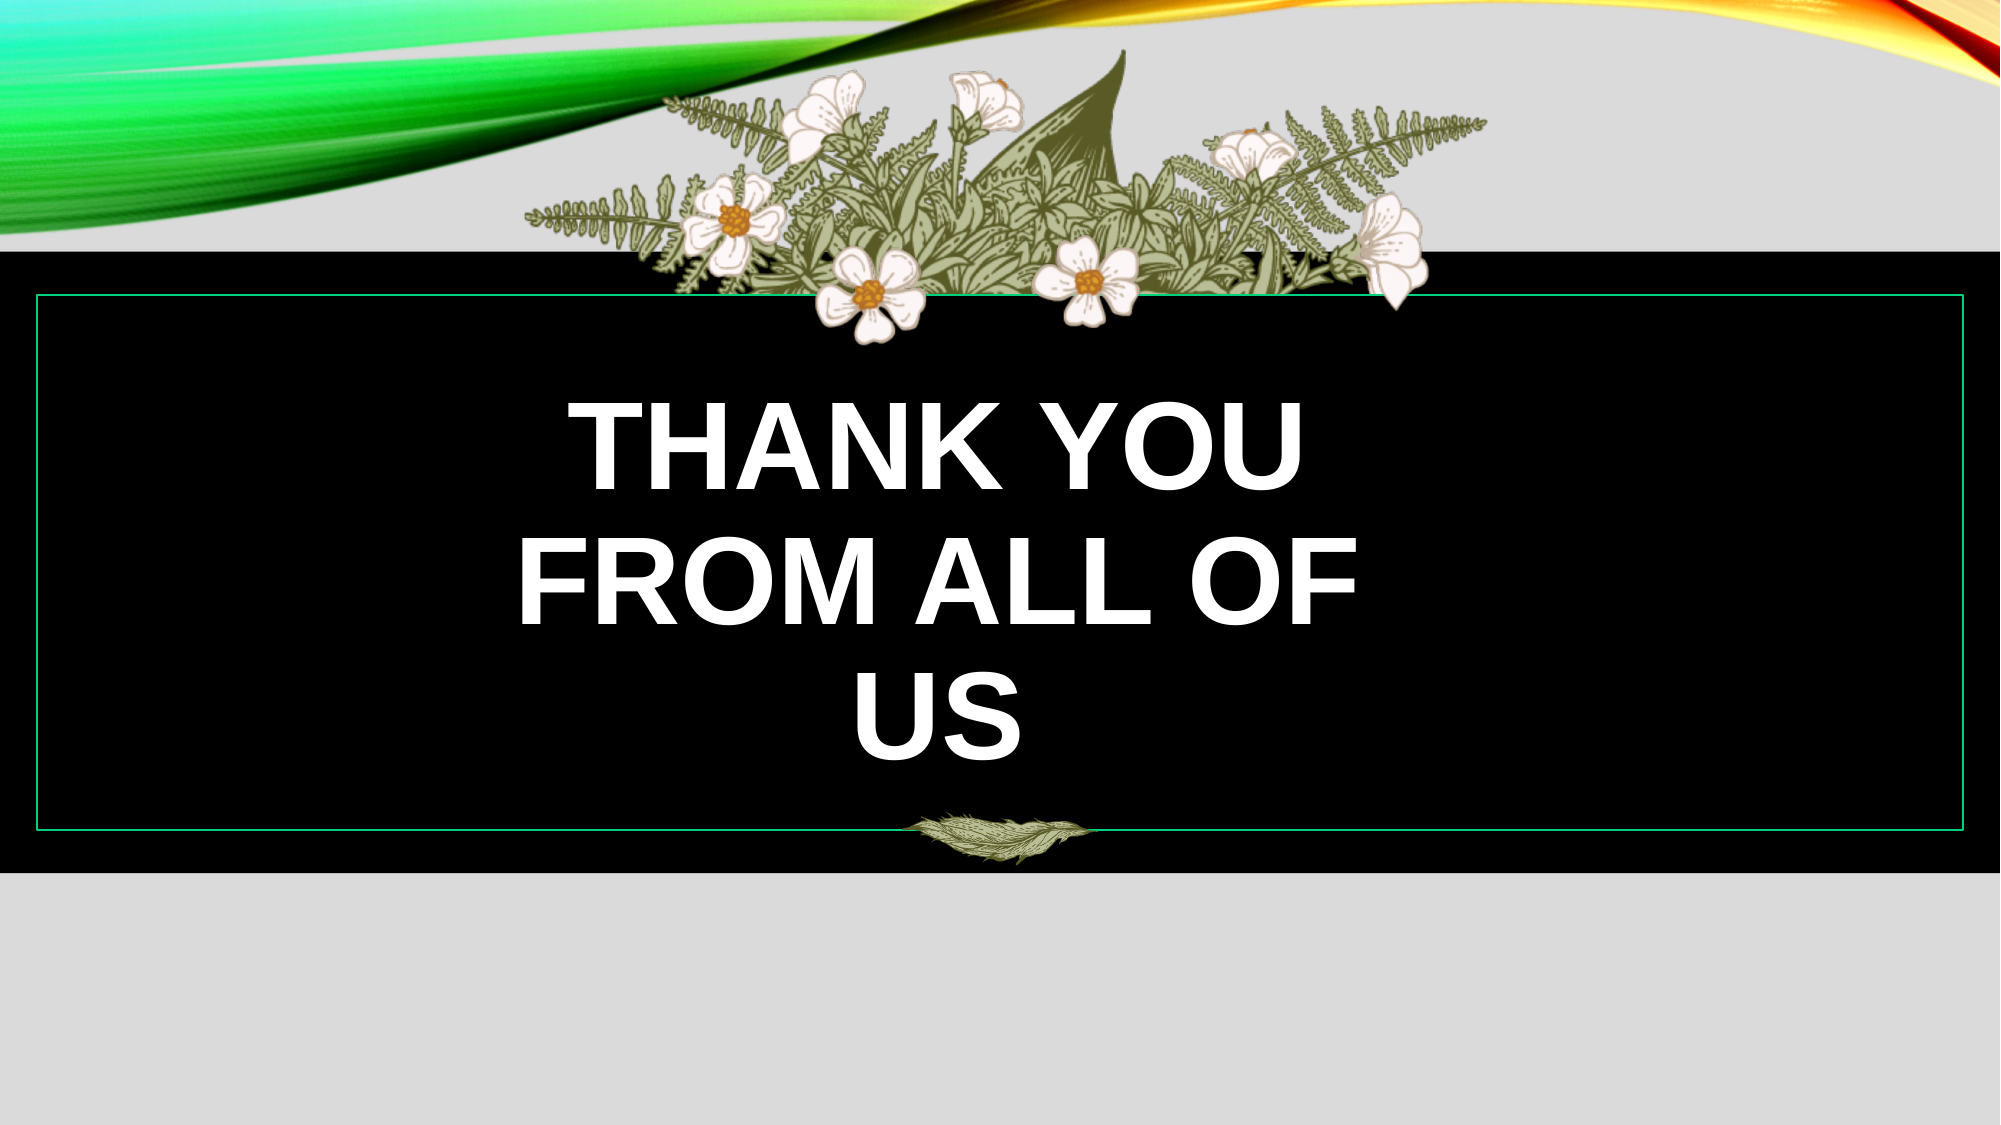

# Thank you from all of us